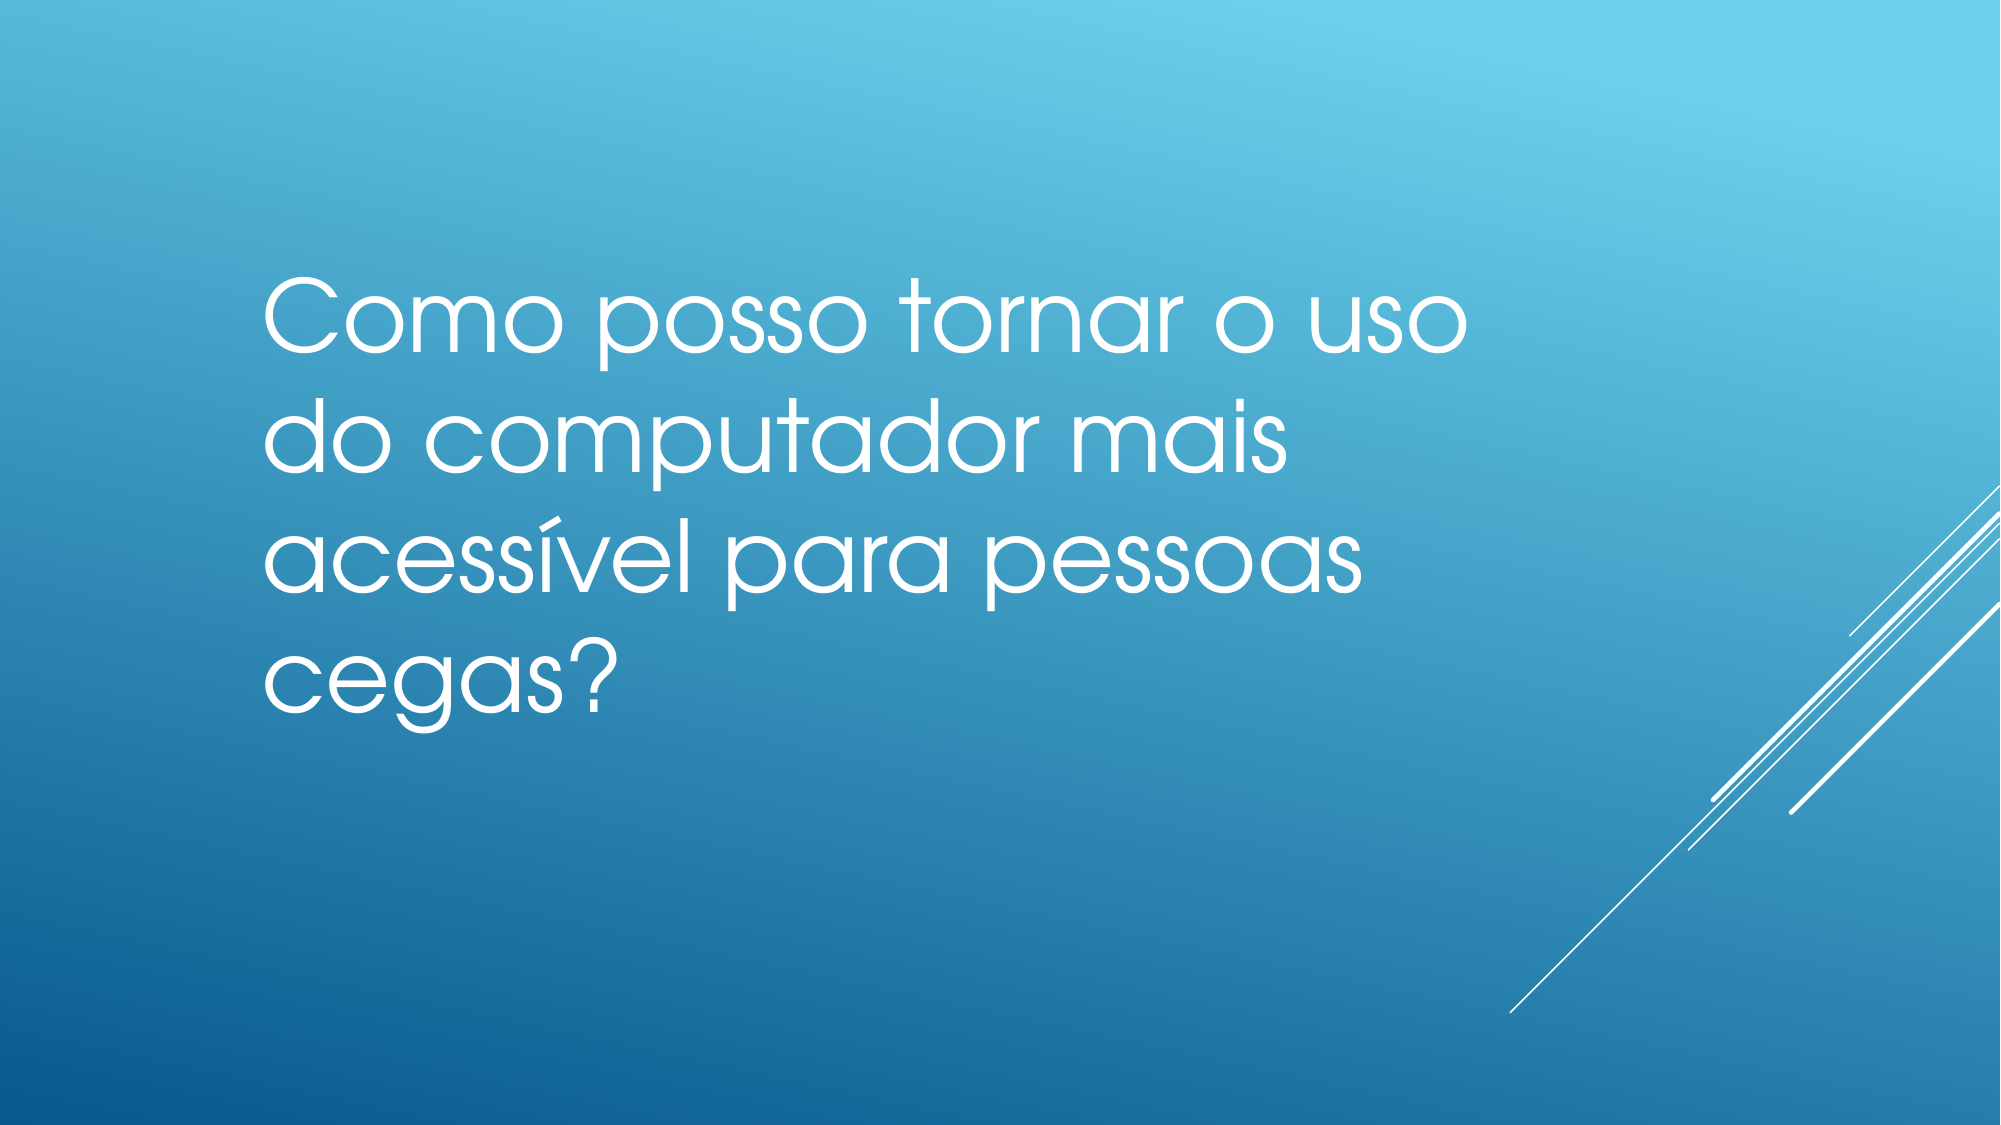

Como posso tornar o uso do computador mais acessível para pessoas cegas?